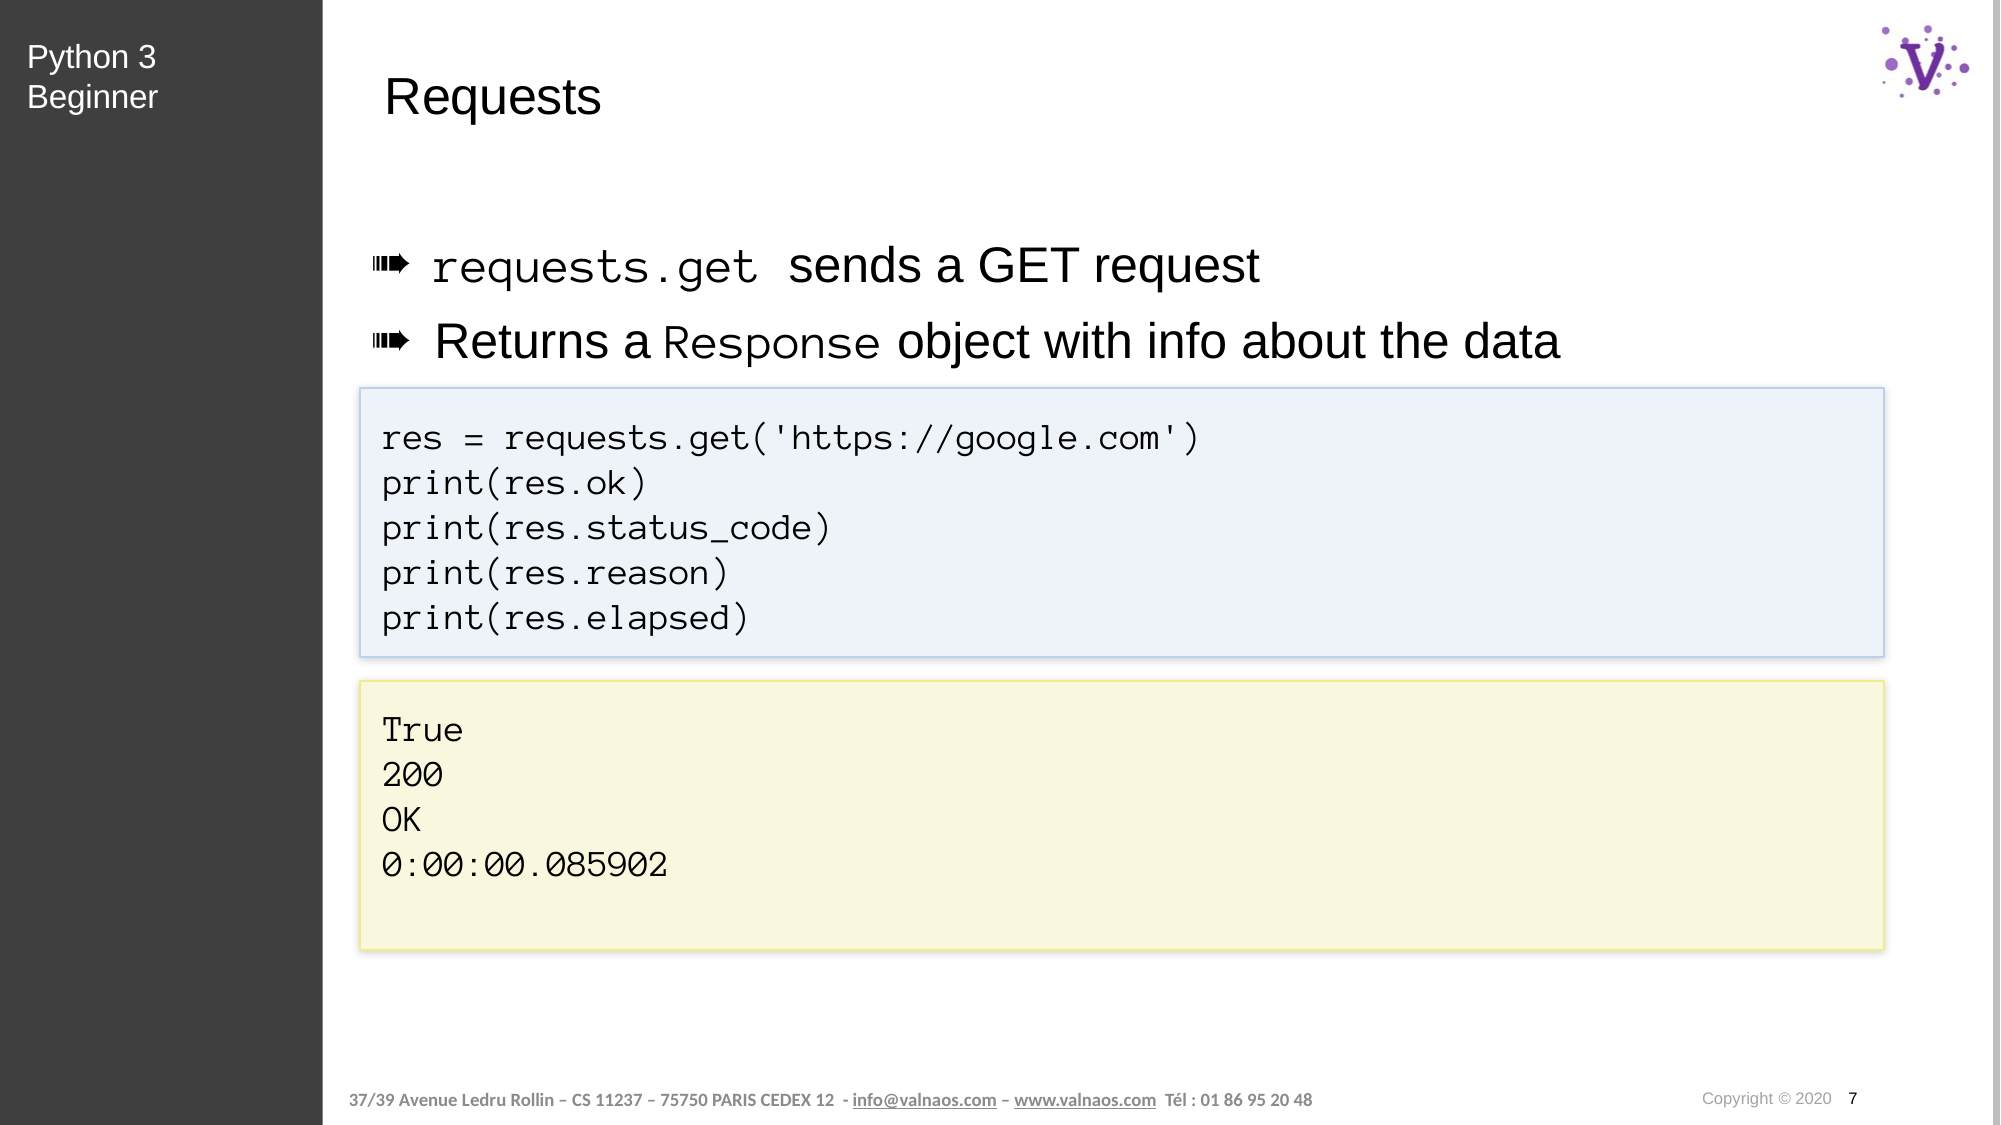

Python 3 Beginner
# Requests
requests.get sends a GET request
Returns a Response object with info about the data
res = requests.get('https://google.com')
print(res.ok)
print(res.status_code)
print(res.reason)
print(res.elapsed)
True
200
OK
0:00:00.085902
Copyright © 2020   7